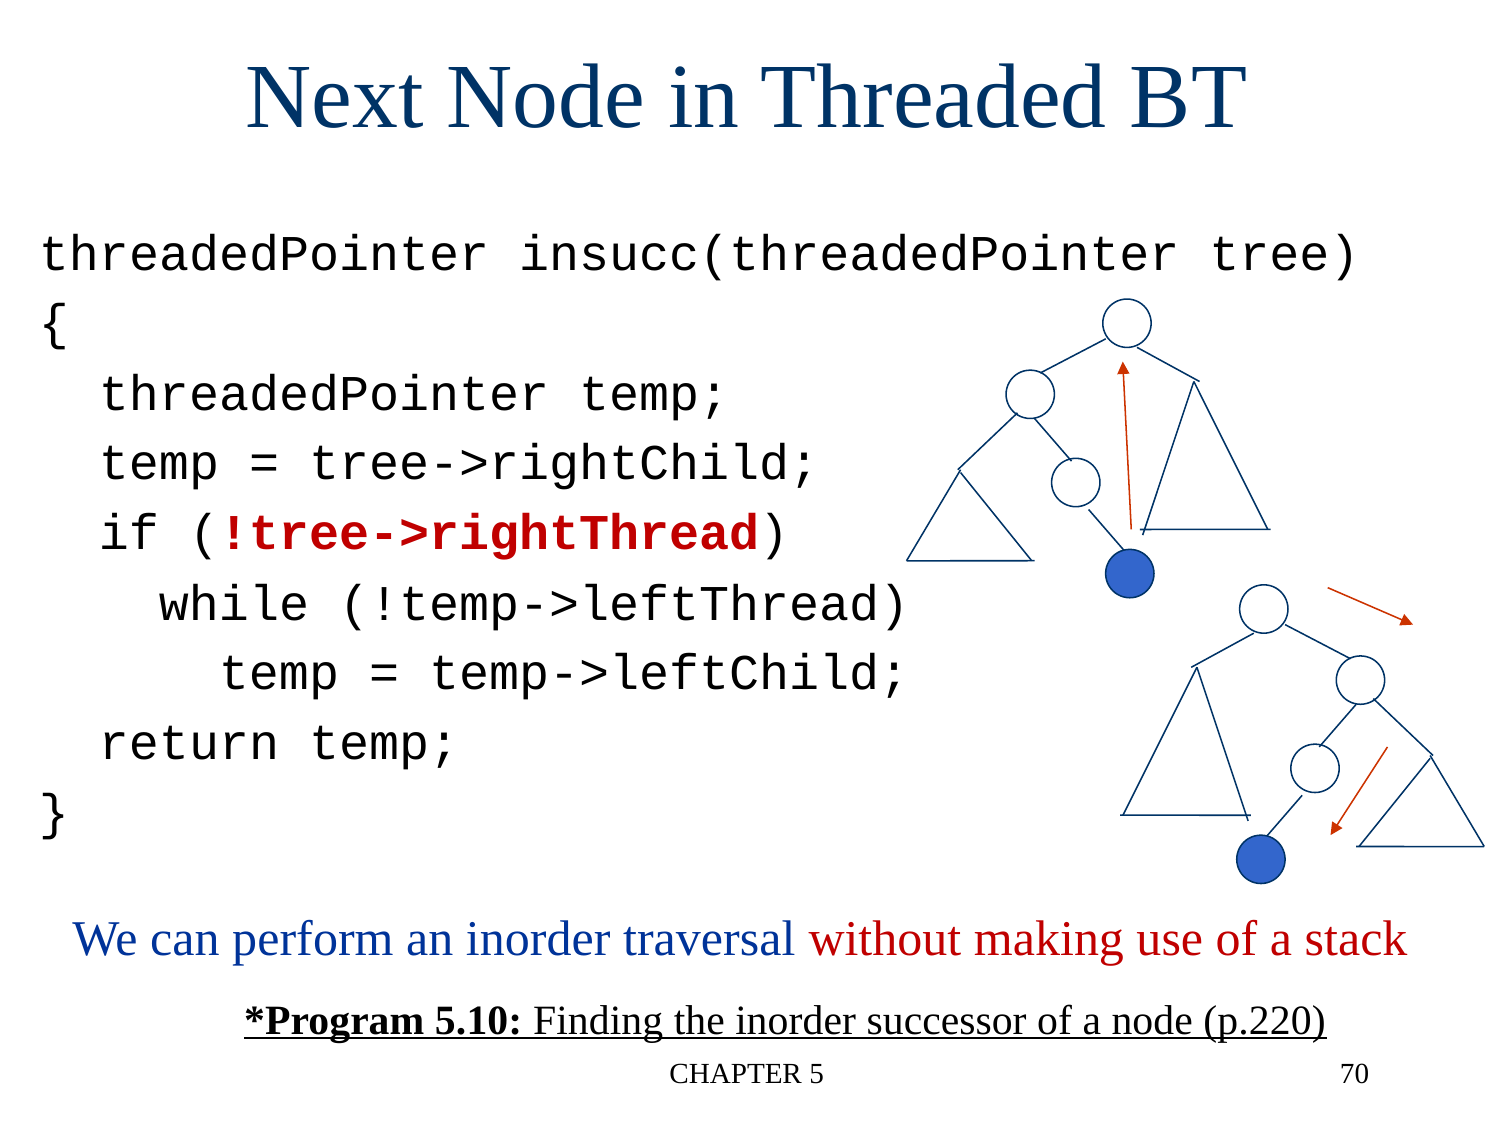

Next Node in Threaded BT
threadedPointer insucc(threadedPointer tree)
{
  threadedPointer temp;
  temp = tree->rightChild;
  if (!tree->rightThread)
    while (!temp->leftThread)
      temp = temp->leftChild;
  return temp;
}

We can perform an inorder traversal without making use of a stack
*Program 5.10: Finding the inorder successor of a node (p.220)
CHAPTER 5
70